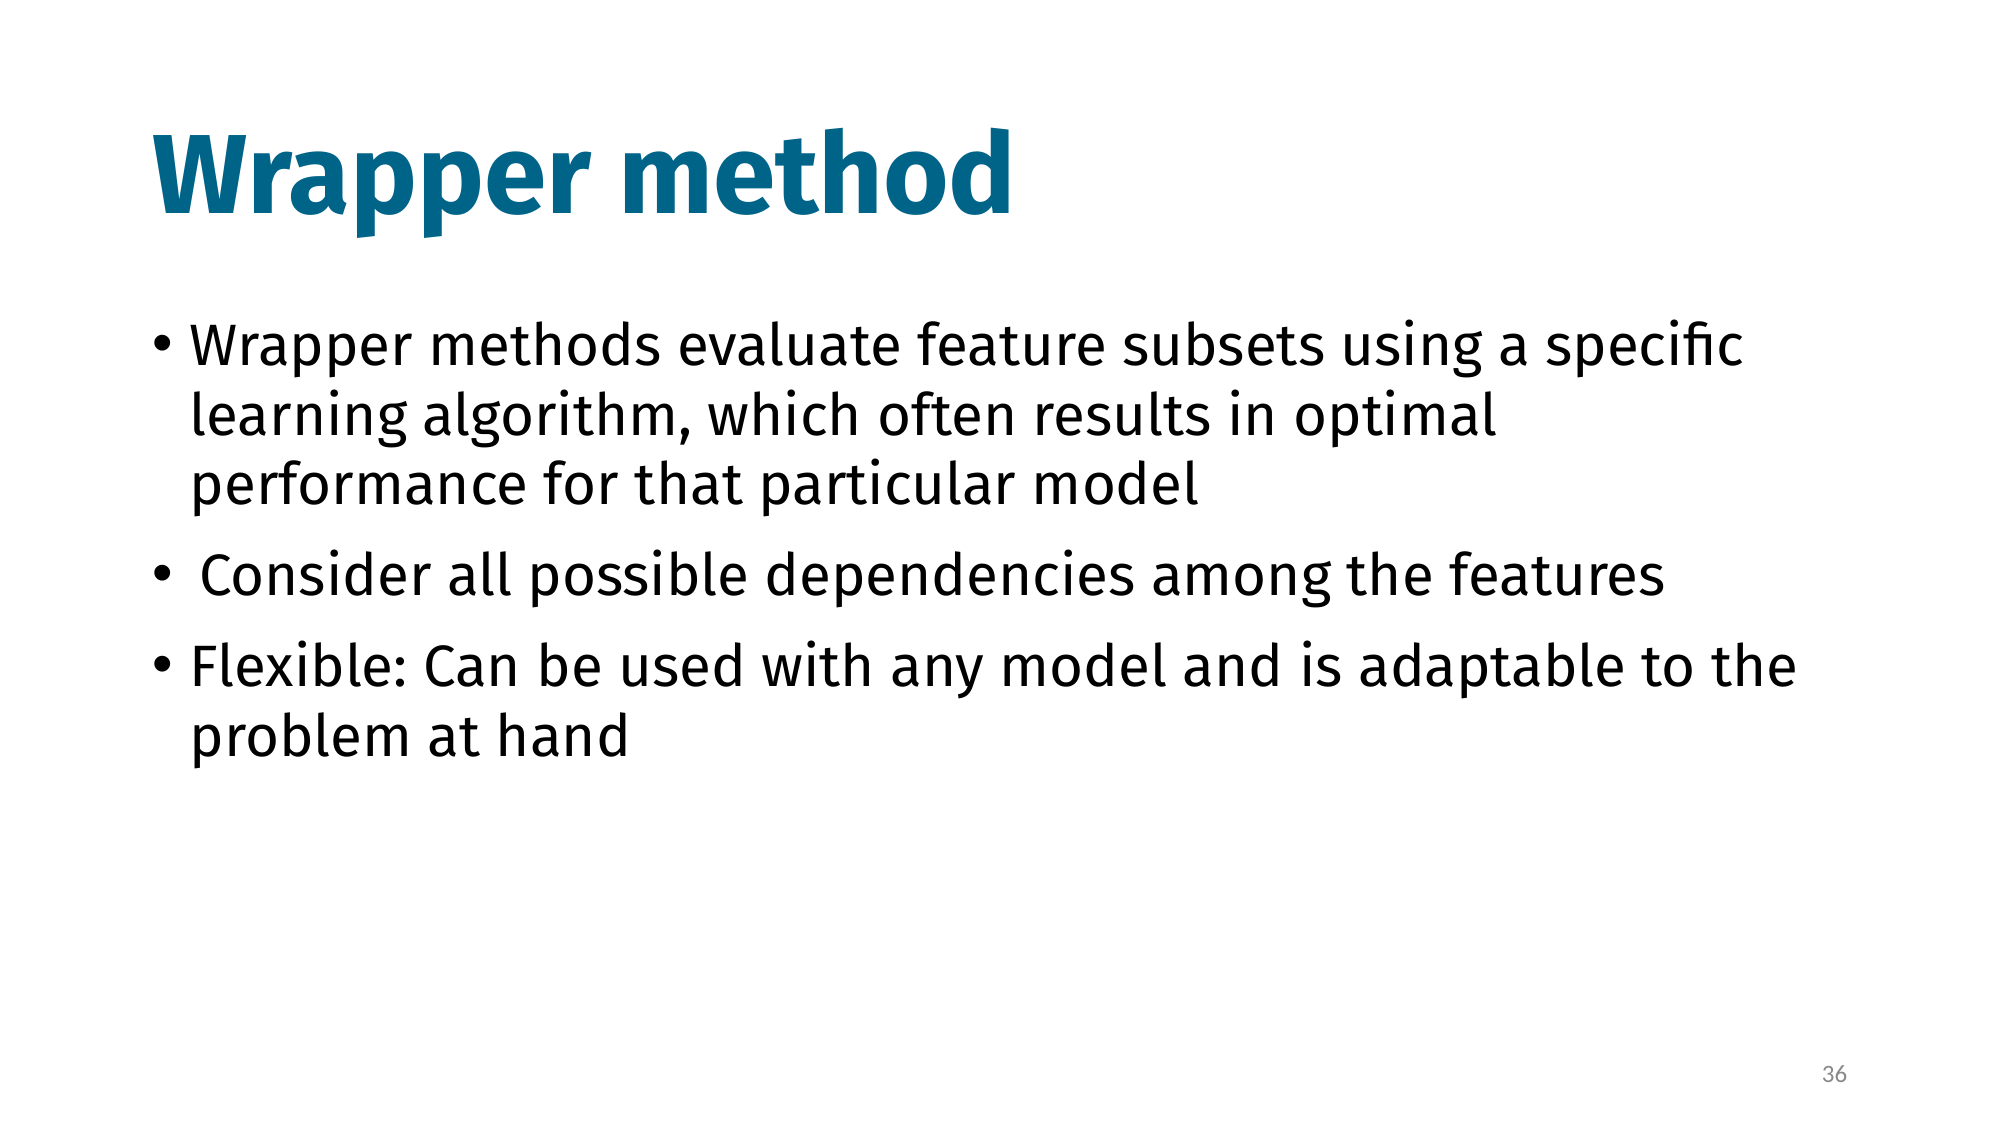

# Wrapper method
Wrapper methods evaluate feature subsets using a specific learning algorithm, which often results in optimal performance for that particular model
Consider all possible dependencies among the features
Flexible: Can be used with any model and is adaptable to the problem at hand

36